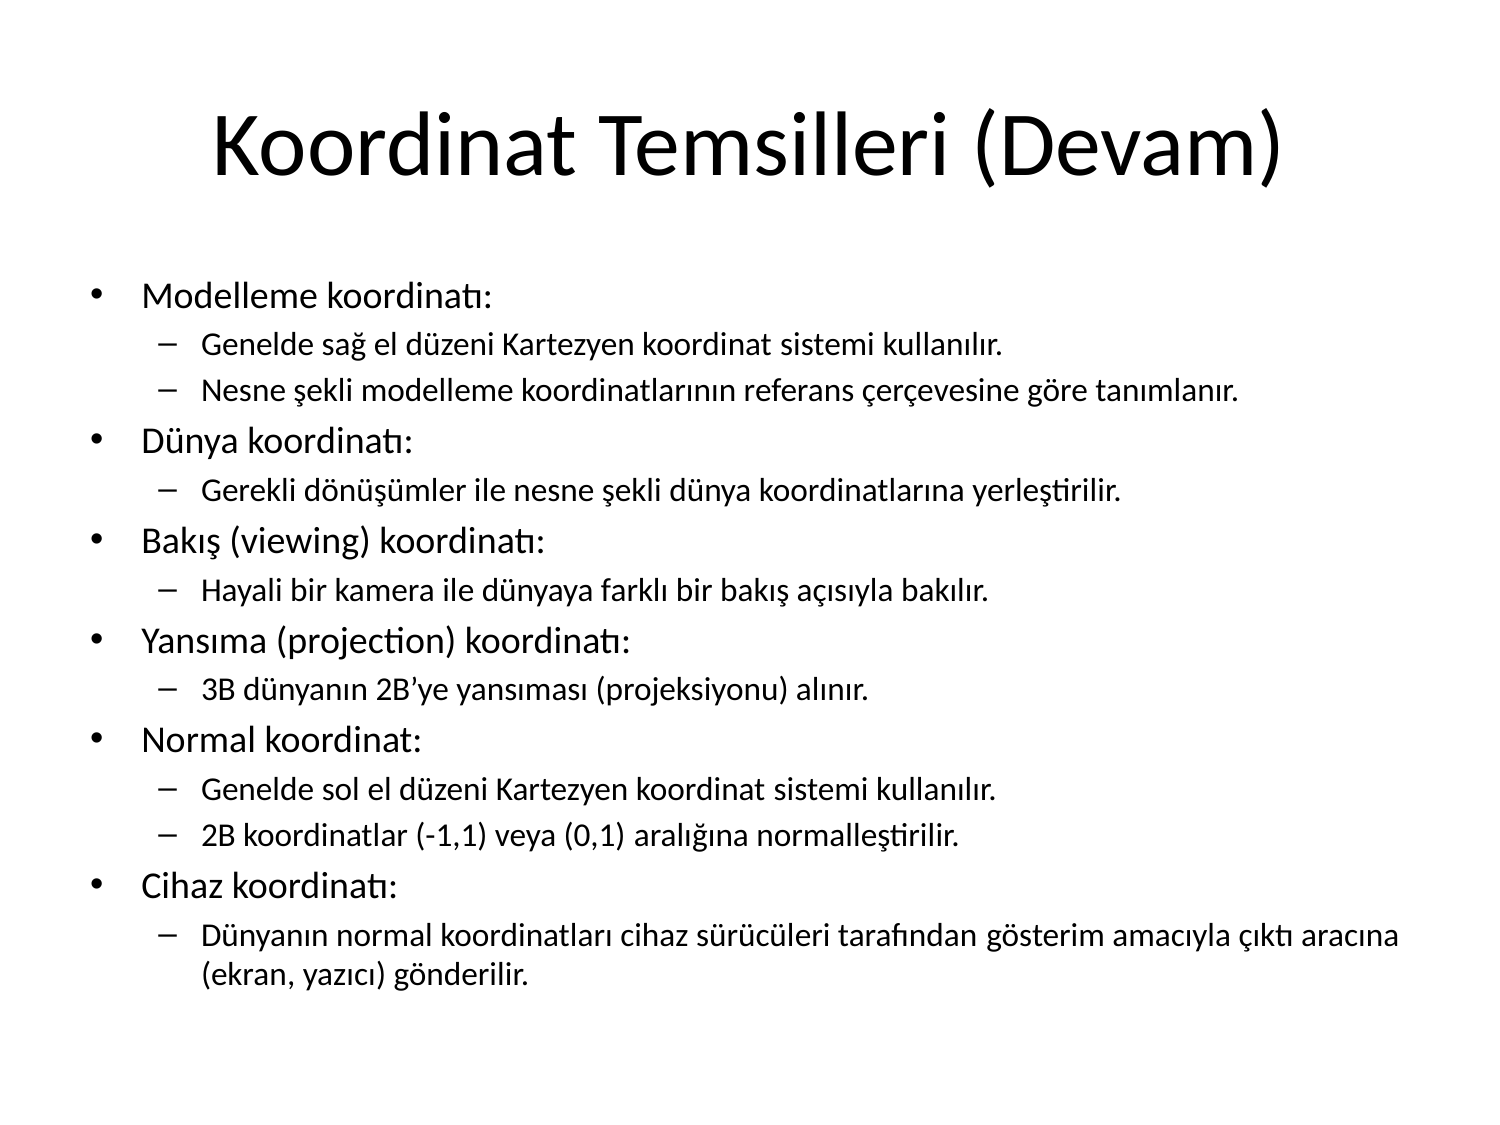

# Koordinat Temsilleri (Devam)
Modelleme koordinatı:
Genelde sağ el düzeni Kartezyen koordinat sistemi kullanılır.
Nesne şekli modelleme koordinatlarının referans çerçevesine göre tanımlanır.
Dünya koordinatı:
Gerekli dönüşümler ile nesne şekli dünya koordinatlarına yerleştirilir.
Bakış (viewing) koordinatı:
Hayali bir kamera ile dünyaya farklı bir bakış açısıyla bakılır.
Yansıma (projection) koordinatı:
3B dünyanın 2B’ye yansıması (projeksiyonu) alınır.
Normal koordinat:
Genelde sol el düzeni Kartezyen koordinat sistemi kullanılır.
2B koordinatlar (-1,1) veya (0,1) aralığına normalleştirilir.
Cihaz koordinatı:
Dünyanın normal koordinatları cihaz sürücüleri tarafından gösterim amacıyla çıktı aracına (ekran, yazıcı) gönderilir.